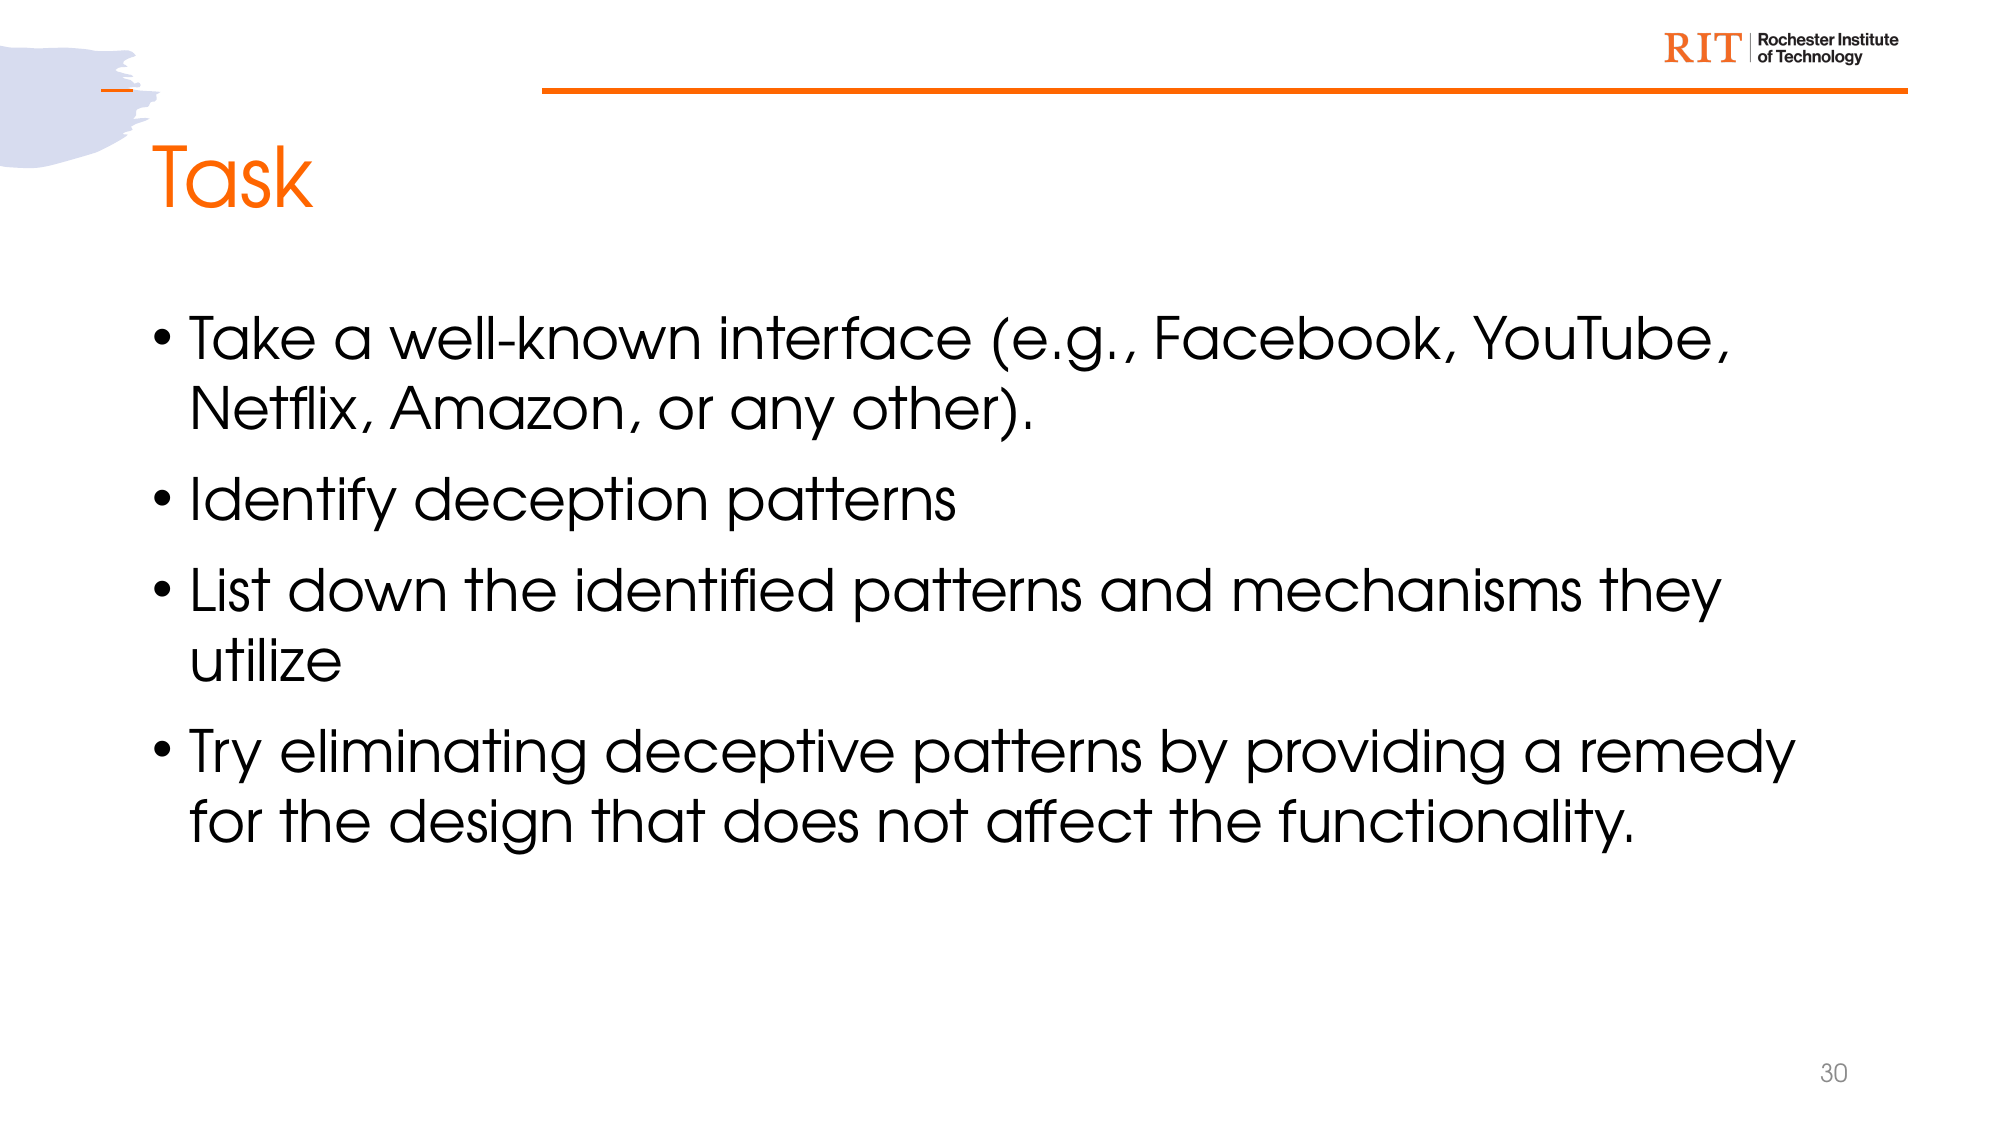

# Task
Take a well-known interface (e.g., Facebook, YouTube, Netflix, Amazon, or any other).
Identify deception patterns
List down the identified patterns and mechanisms they utilize
Try eliminating deceptive patterns by providing a remedy for the design that does not affect the functionality.
30